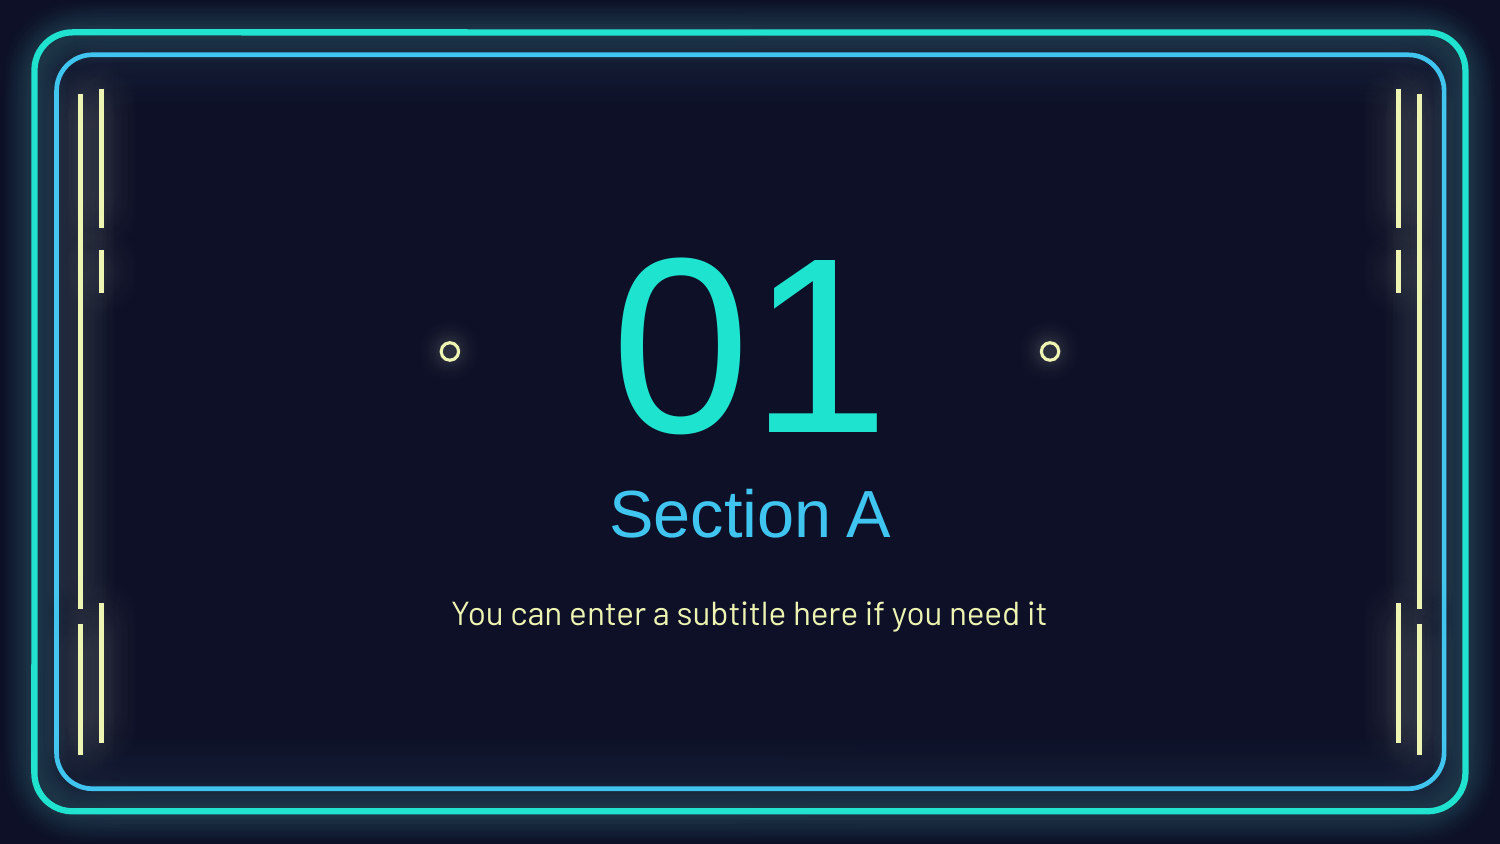

# 01
Section A
You can enter a subtitle here if you need it